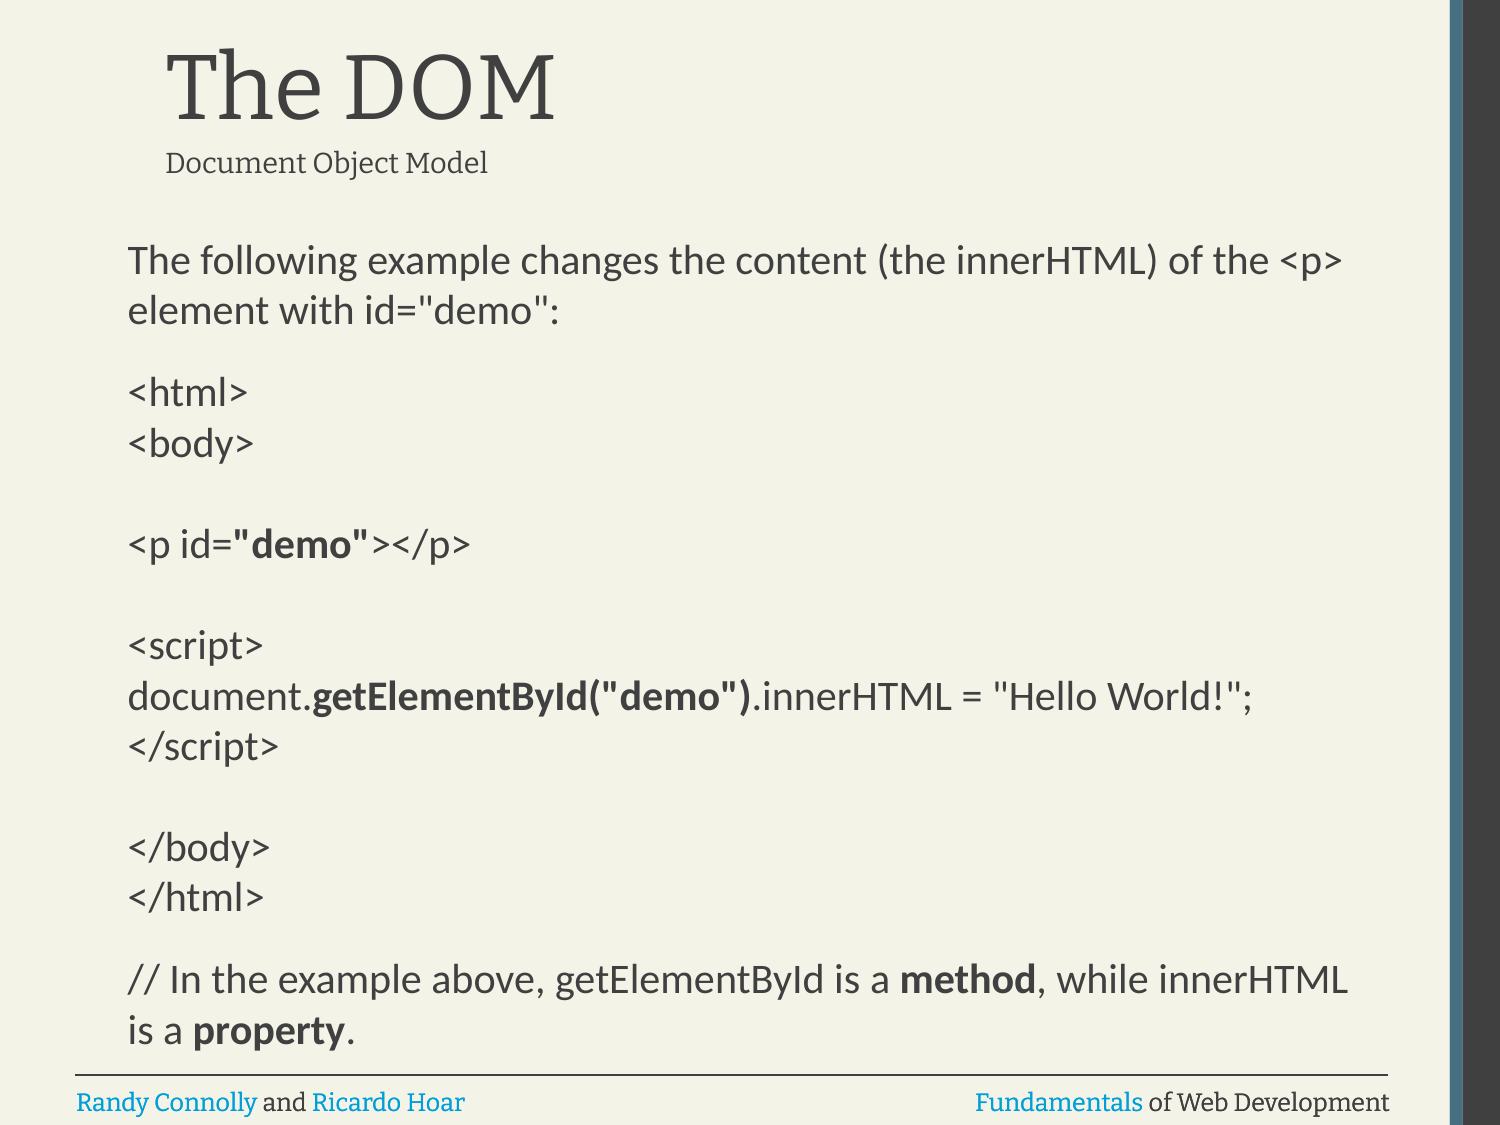

# The DOM
Document Object Model
The following example changes the content (the innerHTML) of the <p> element with id="demo":
<html>
<body>
<p id="demo"></p>
<script>
document.getElementById("demo").innerHTML = "Hello World!";
</script>
</body>
</html>
// In the example above, getElementById is a method, while innerHTML is a property.